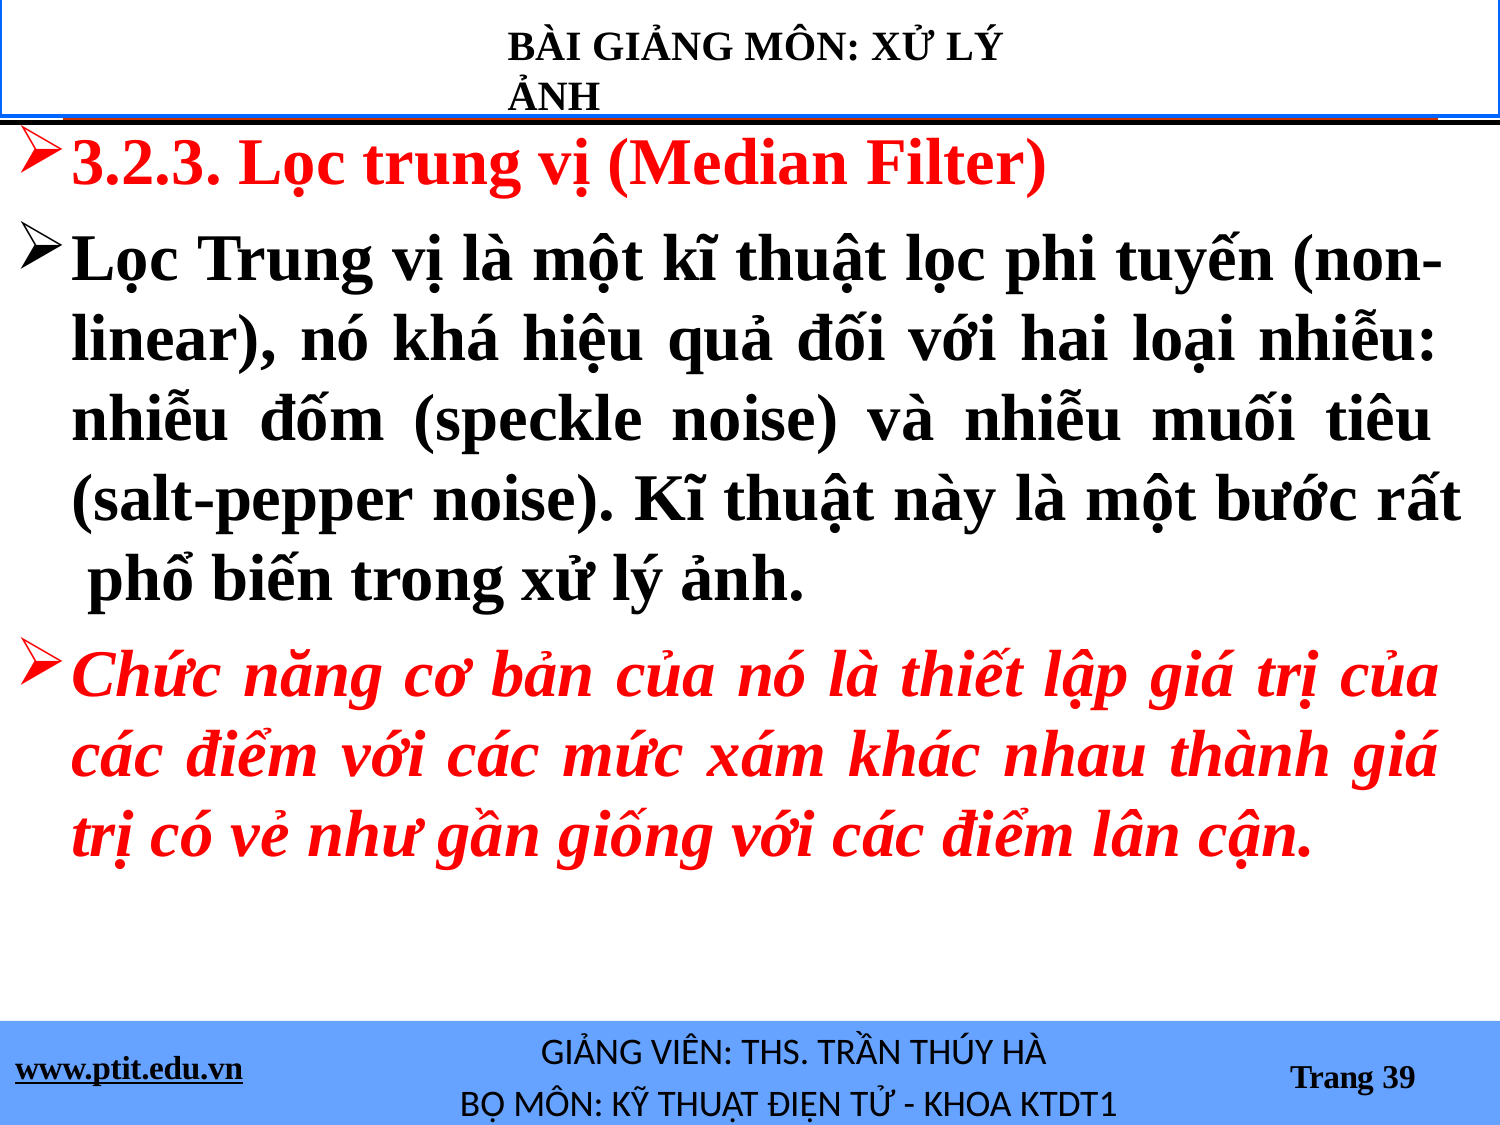

BÀI GIẢNG MÔN: XỬ LÝ ẢNH
3.2.3. Lọc trung vị (Median Filter)
Lọc Trung vị là một kĩ thuật lọc phi tuyến (non-  linear), nó khá hiệu quả đối với hai loại nhiễu:  nhiễu đốm (speckle noise) và nhiễu muối tiêu  (salt-pepper noise). Kĩ thuật này là một bước rất  phổ biến trong xử lý ảnh.
Chức năng cơ bản của nó là thiết lập giá trị của  các điểm với các mức xám khác nhau thành giá  trị có vẻ như gần giống với các điểm lân cận.

GIẢNG VIÊN: THS. TRẦN THÚY HÀ
BỘ MÔN: KỸ THUẬT ĐIỆN TỬ - KHOA KTDT1
www.ptit.edu.vn
Trang 39